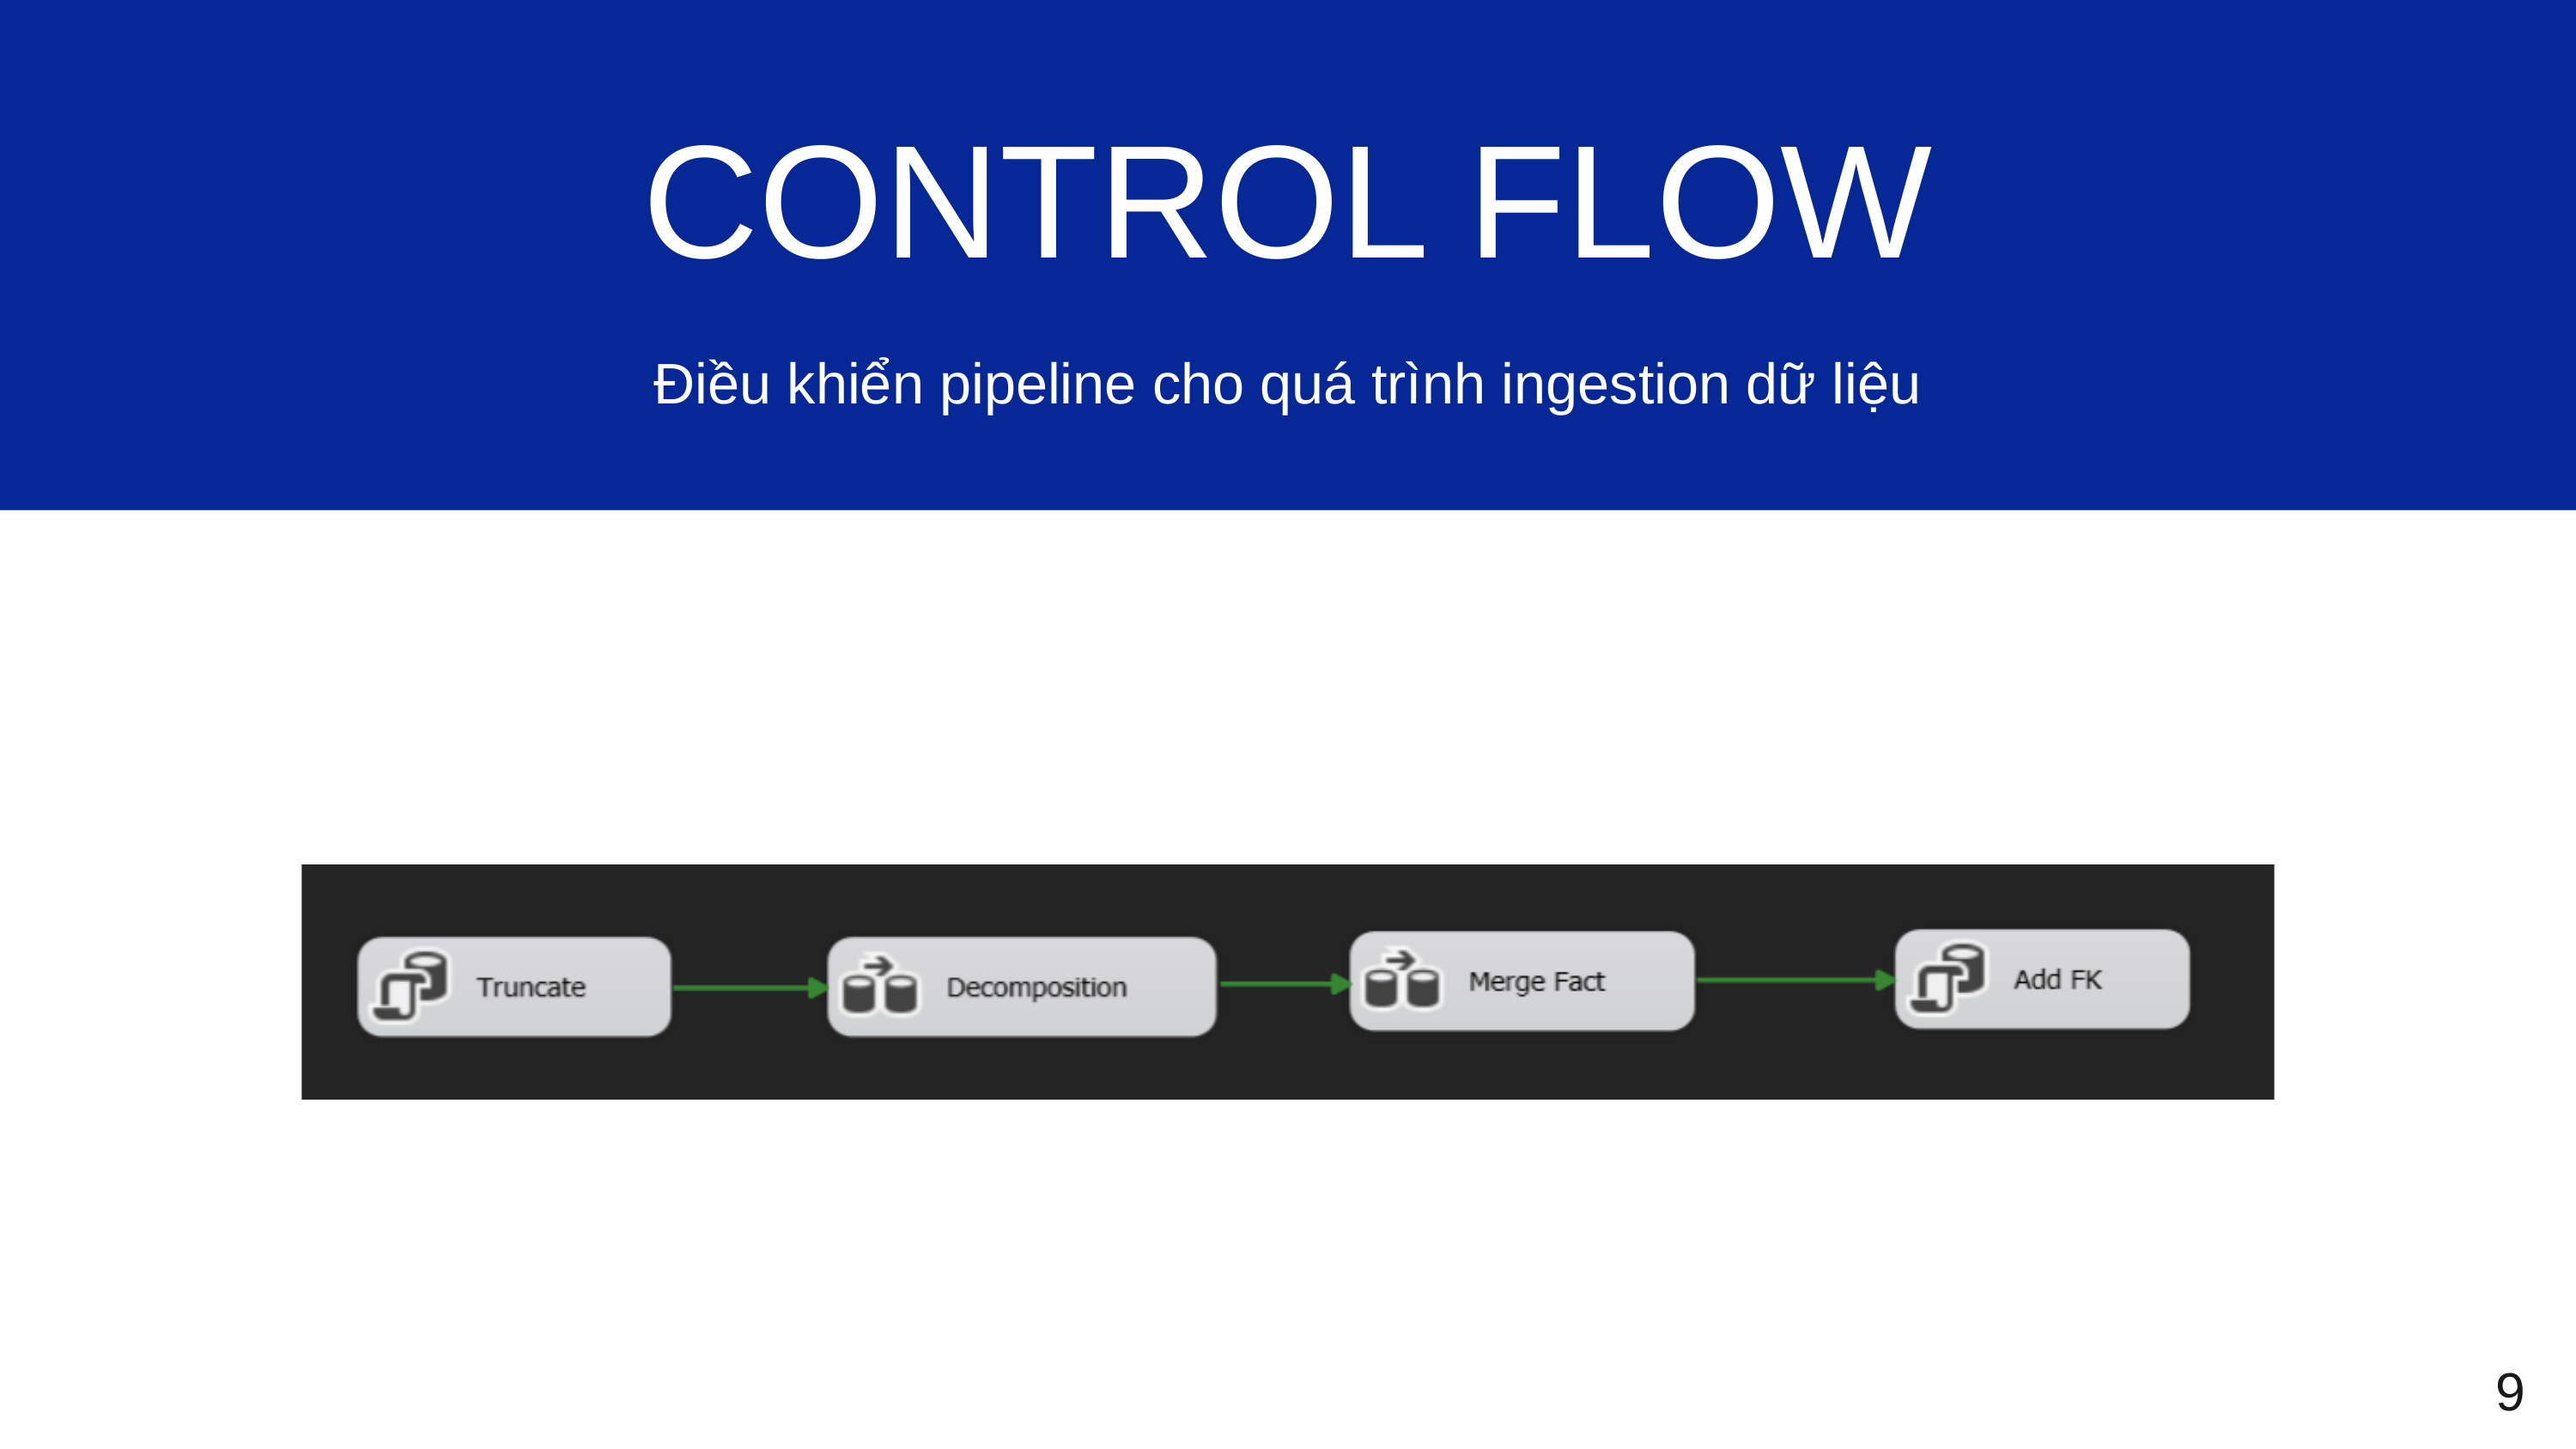

CONTROL FLOW
Điều khiển pipeline cho quá trình ingestion dữ liệu

9